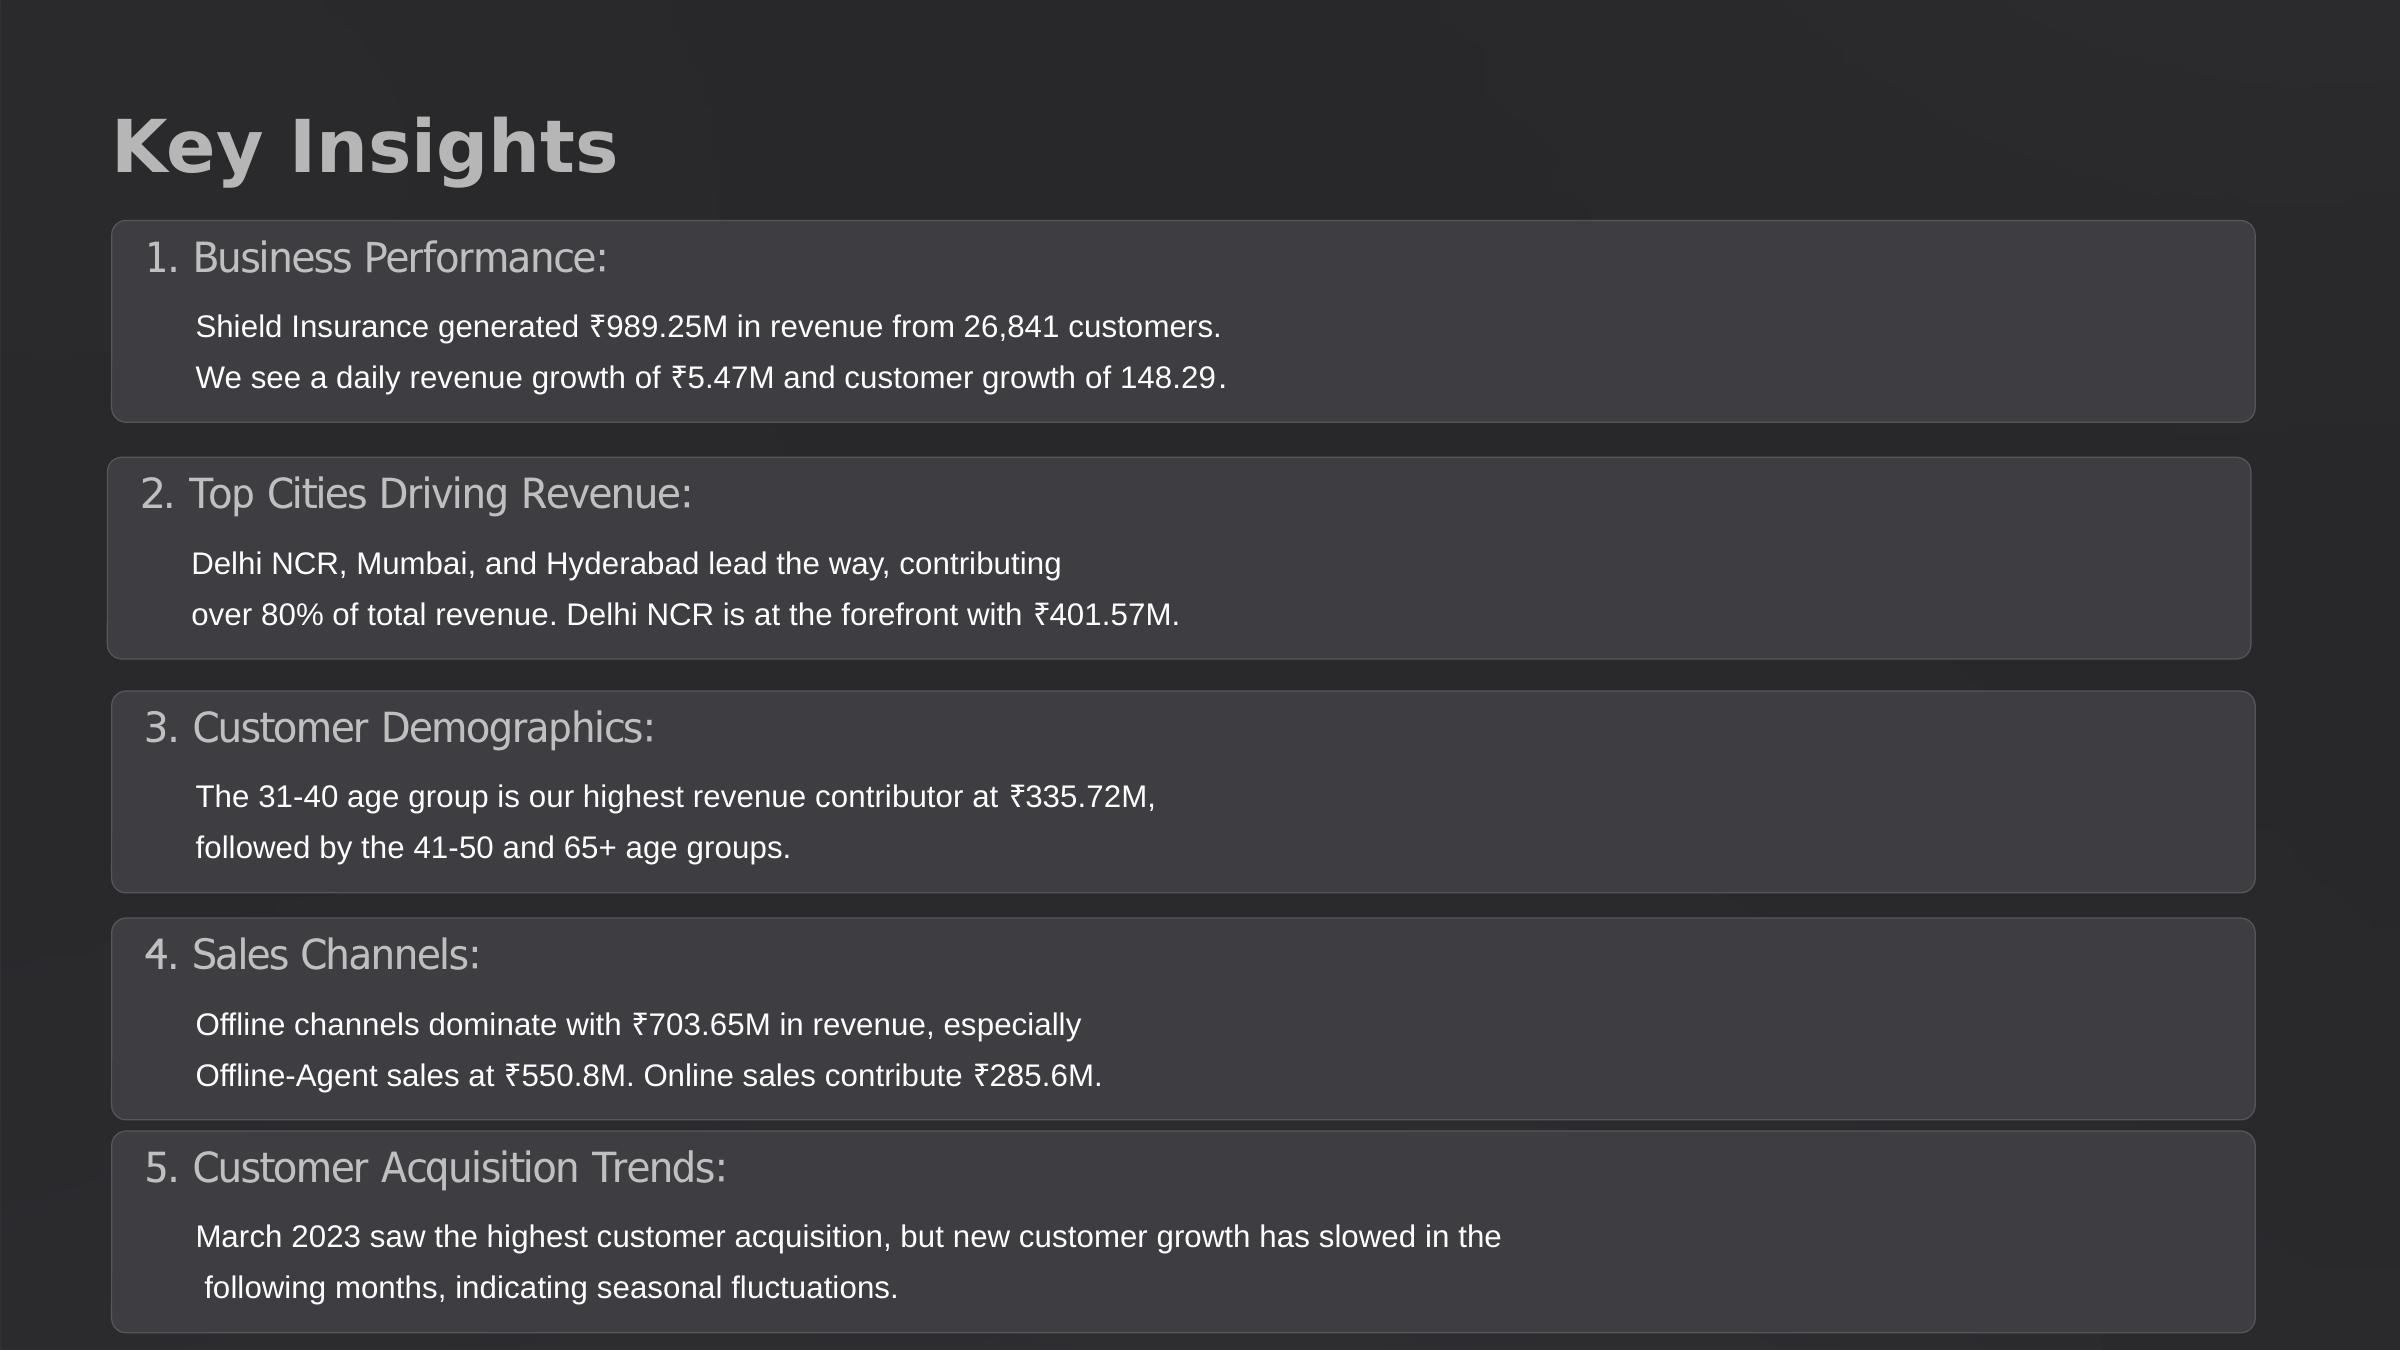

Key Insights

1. Business Performance:
Shield Insurance generated ₹989.25M in revenue from 26,841 customers.
We see a daily revenue growth of ₹5.47M and customer growth of 148.29.

2. Top Cities Driving Revenue:
Delhi NCR, Mumbai, and Hyderabad lead the way, contributing
over 80% of total revenue. Delhi NCR is at the forefront with ₹401.57M.

3. Customer Demographics:
The 31-40 age group is our highest revenue contributor at ₹335.72M,
followed by the 41-50 and 65+ age groups.

4. Sales Channels:
Offline channels dominate with ₹703.65M in revenue, especially
Offline-Agent sales at ₹550.8M. Online sales contribute ₹285.6M.

5. Customer Acquisition Trends:
March 2023 saw the highest customer acquisition, but new customer growth has slowed in the
 following months, indicating seasonal fluctuations.